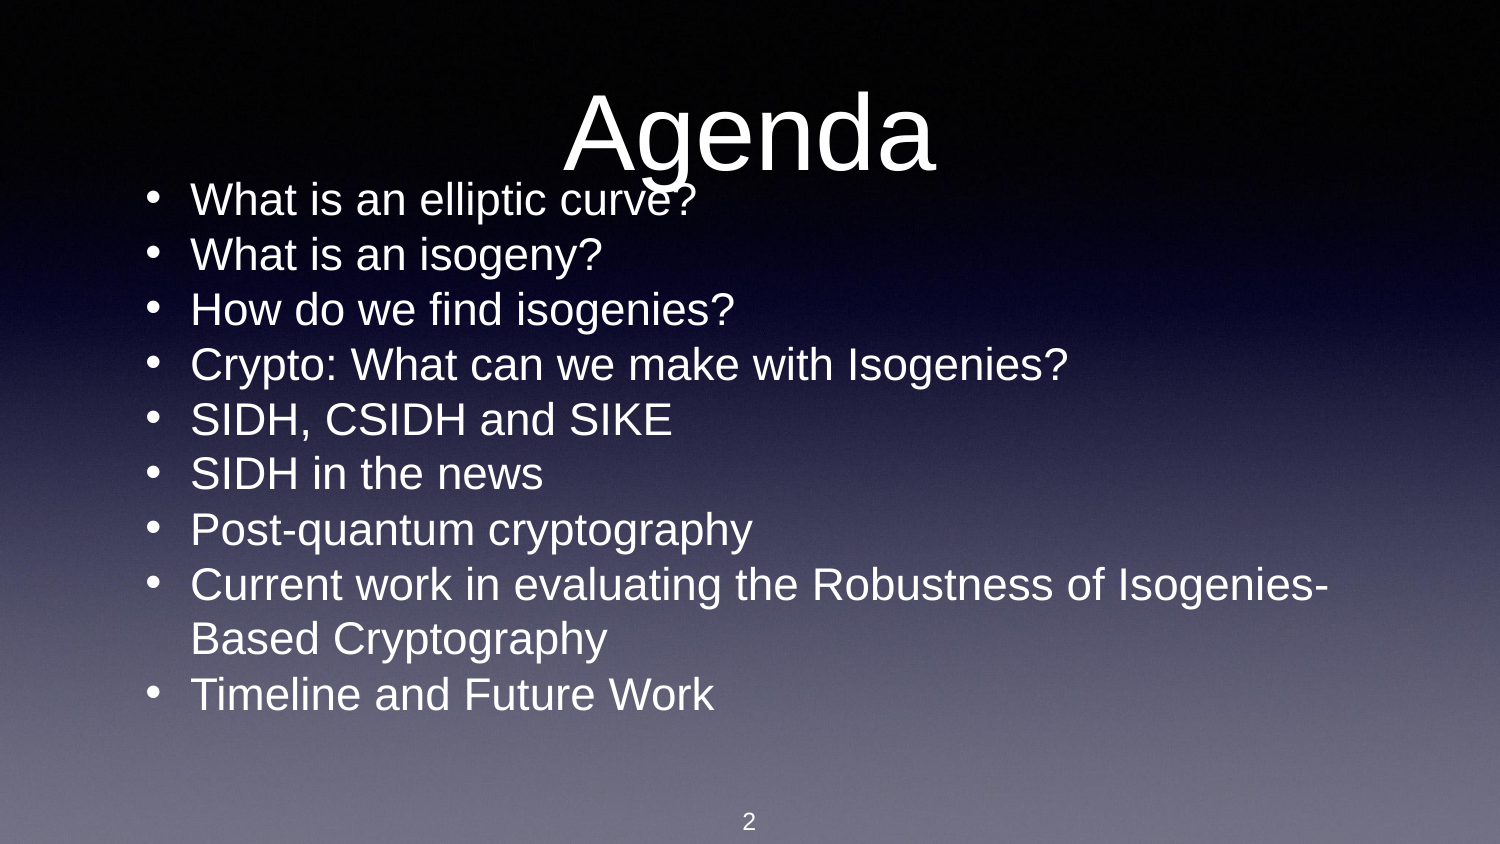

# Agenda
What is an elliptic curve?
What is an isogeny?
How do we find isogenies?
Crypto: What can we make with Isogenies?
SIDH, CSIDH and SIKE
SIDH in the news
Post-quantum cryptography
Current work in evaluating the Robustness of Isogenies-Based Cryptography
Timeline and Future Work

2